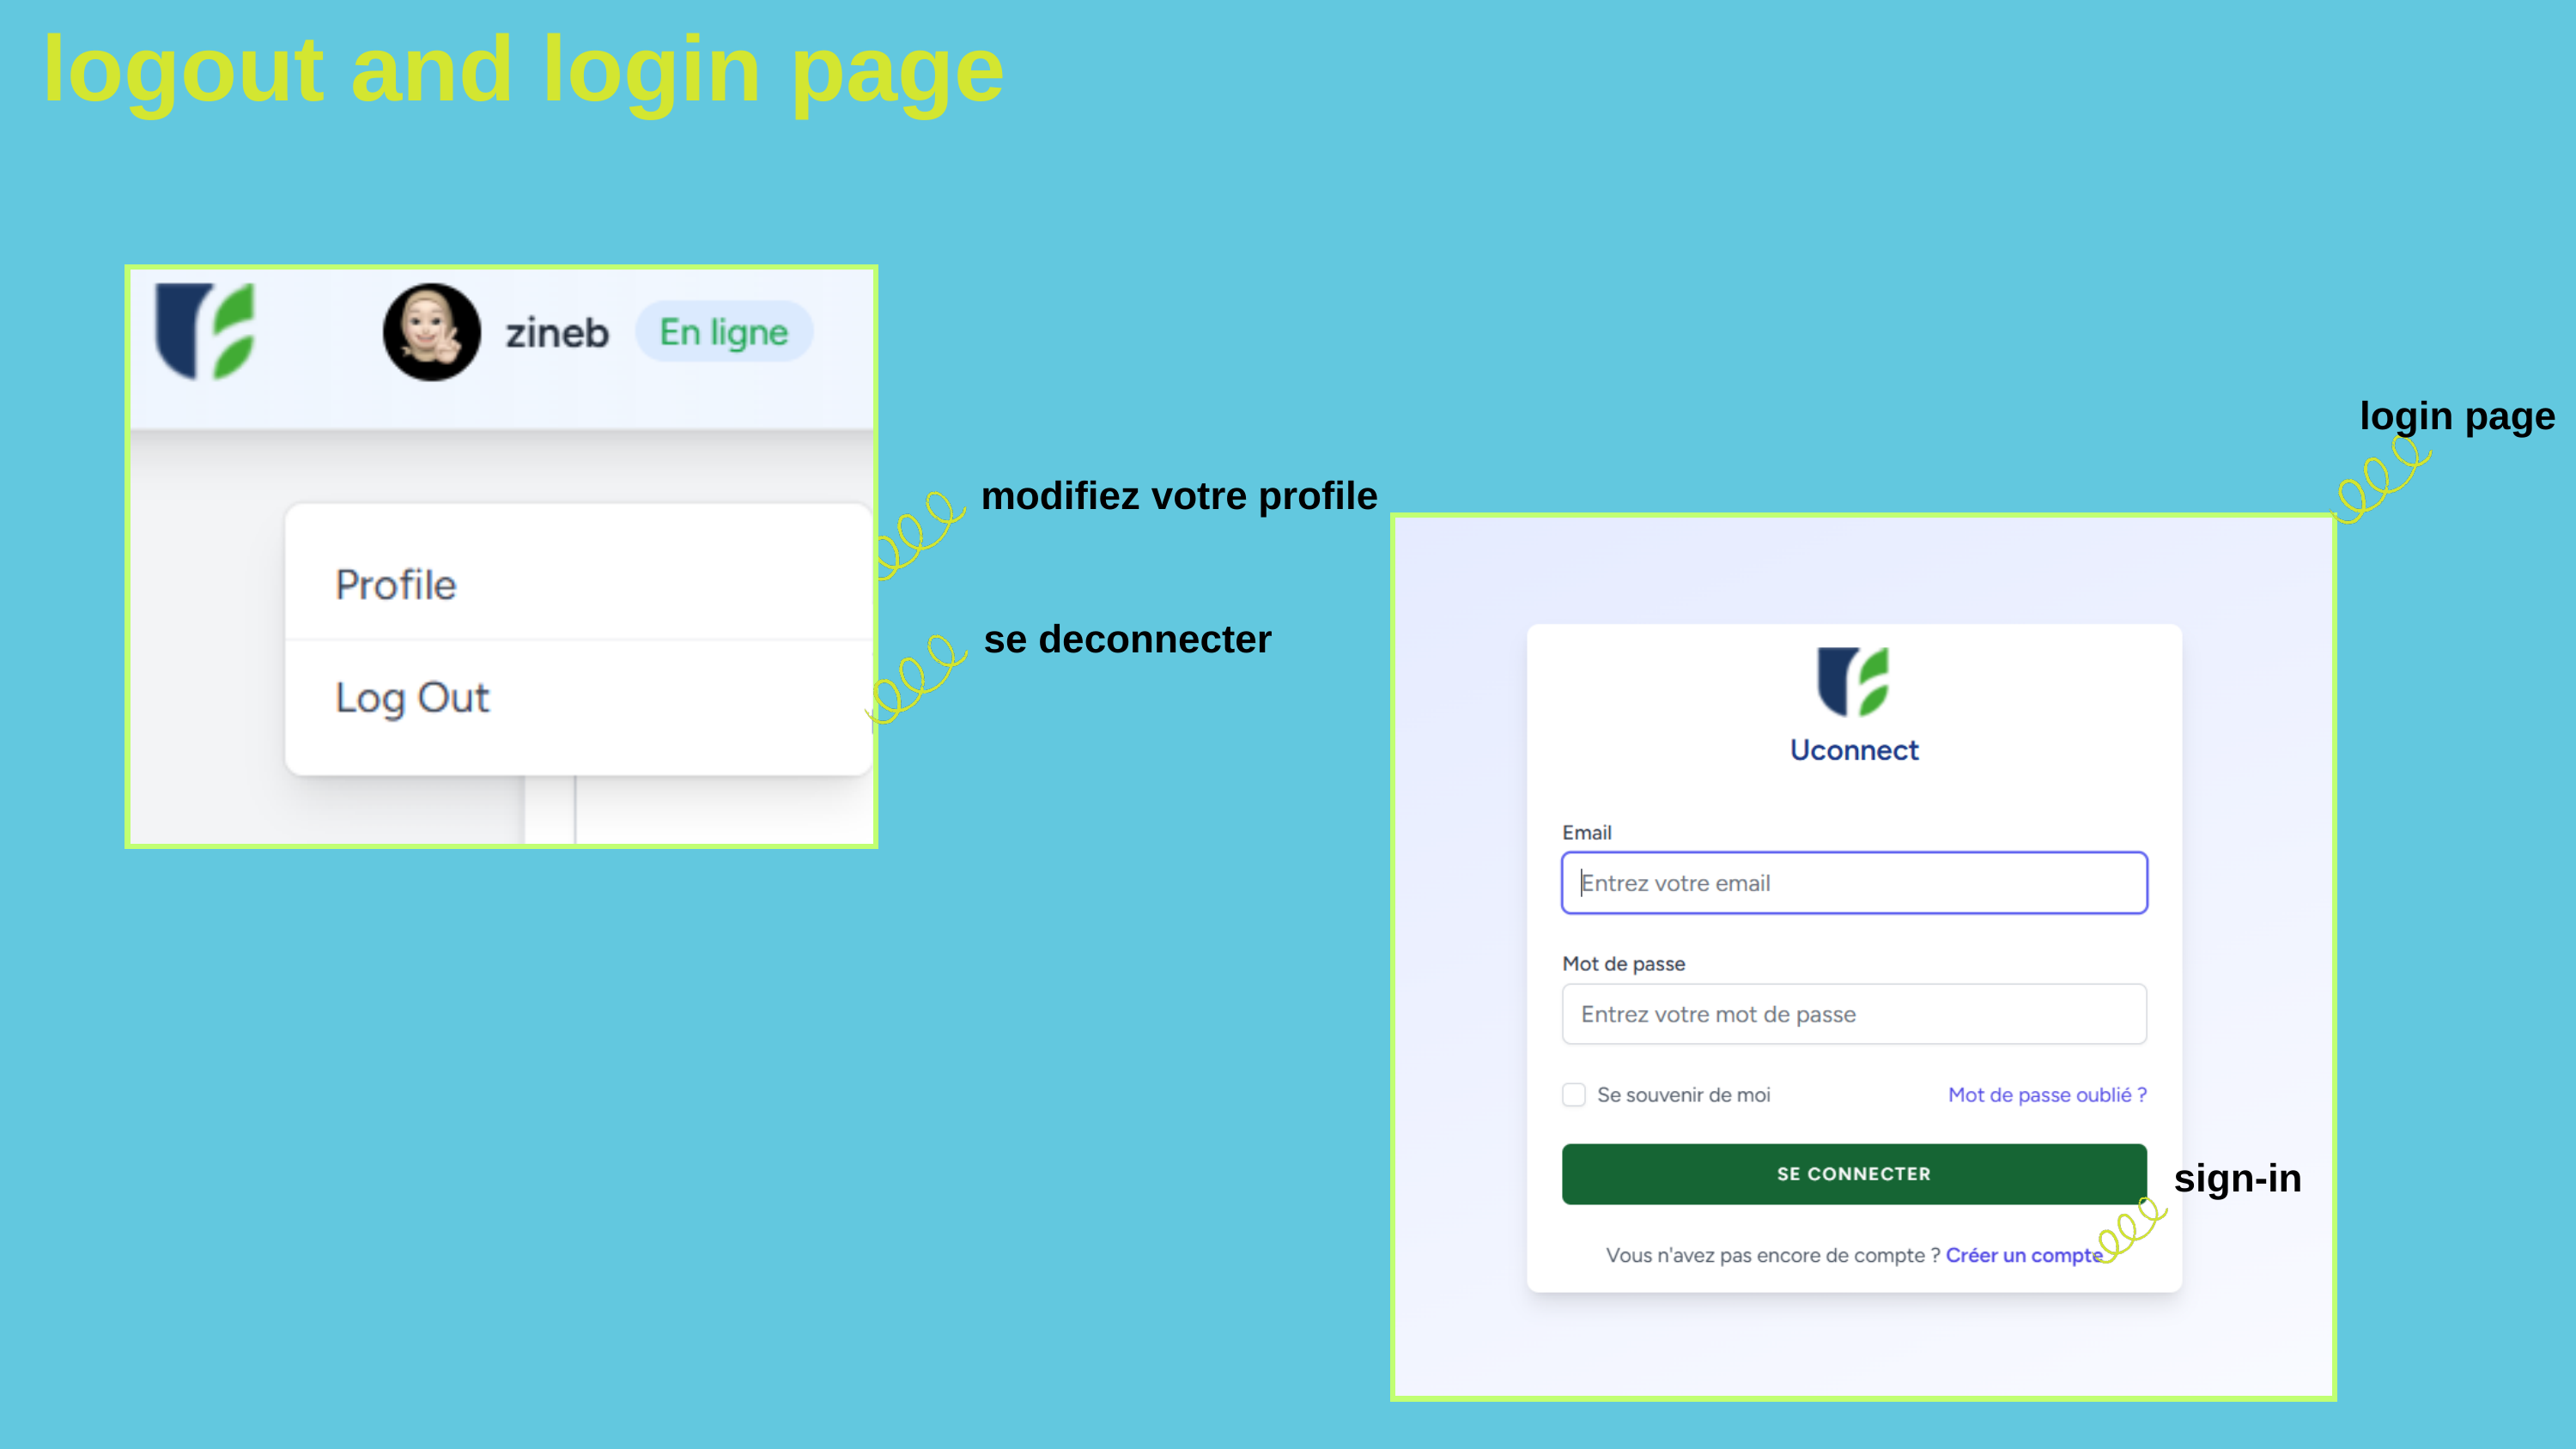

logout and login page

login page

modifiez votre profile

se deconnecter

sign-in